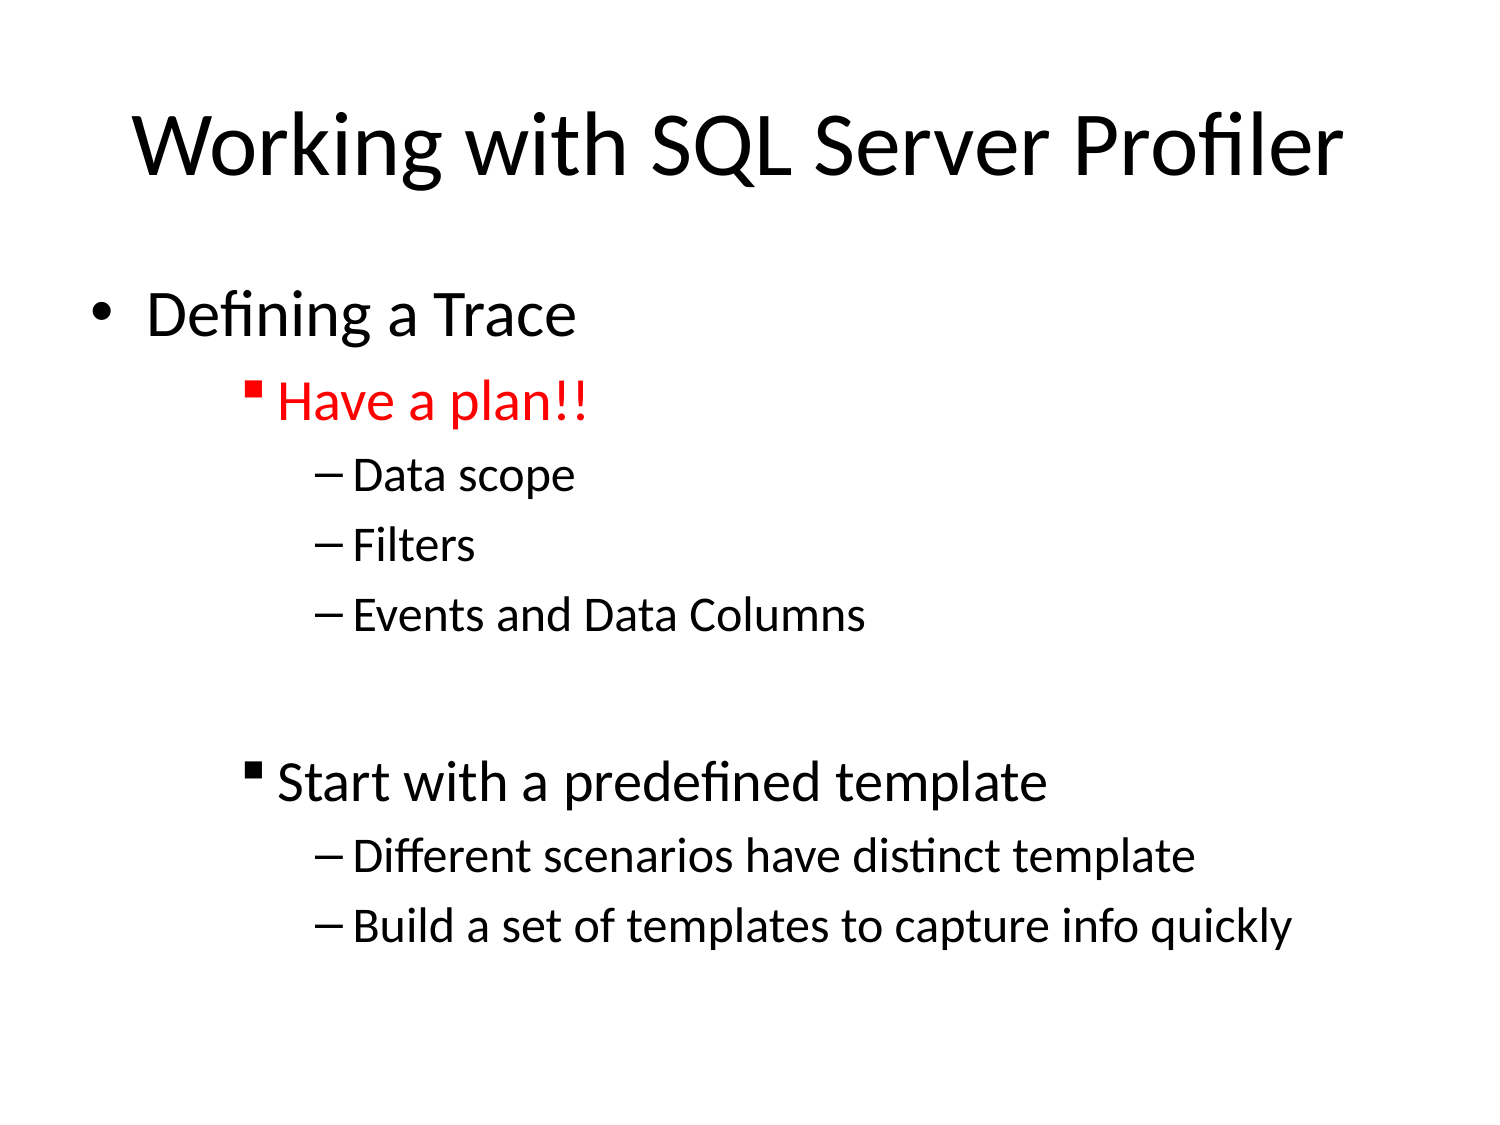

# Working with SQL Server Profiler
Defining a Trace
Have a plan!!
Data scope
Filters
Events and Data Columns

Start with a predefined template
Different scenarios have distinct template
Build a set of templates to capture info quickly